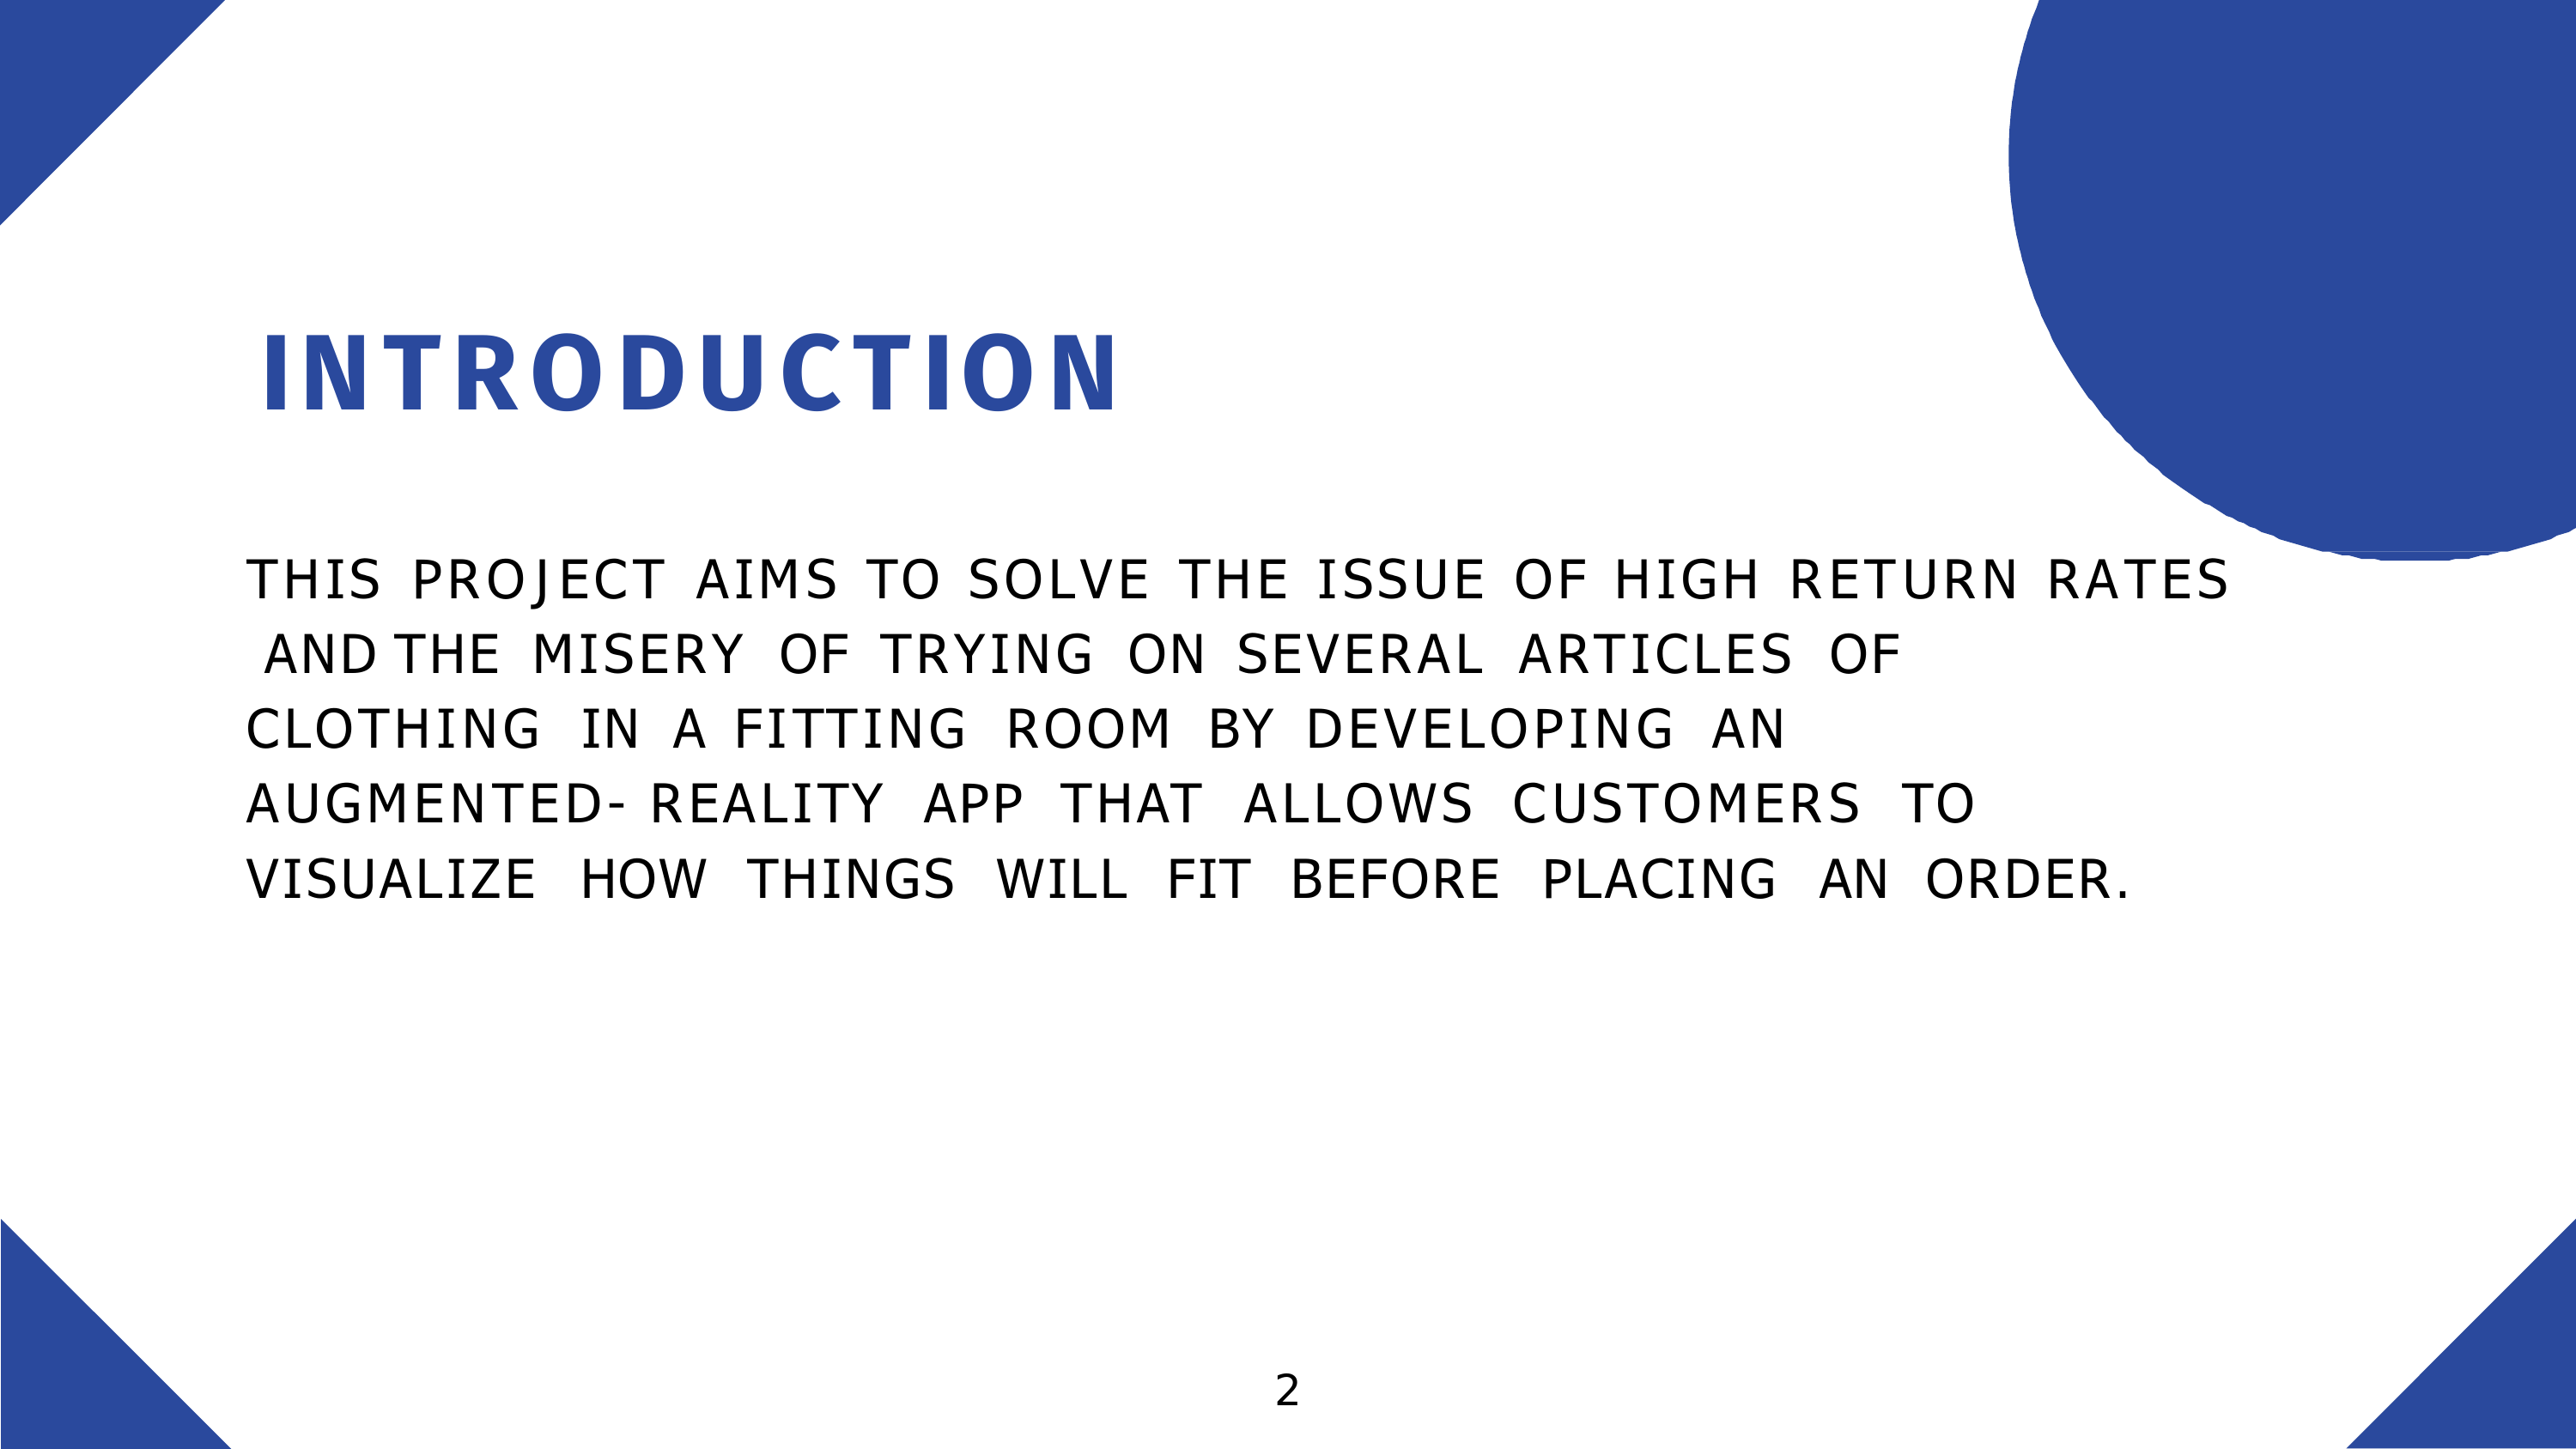

# INTRODUCTION
THIS		PROJECT	AIMS	TO	SOLVE	THE	ISSUE	OF	HIGH	RETURN	RATES  AND	THE	MISERY	OF		TRYING	ON	SEVERAL		ARTICLES	OF
CLOTHING	IN	A	FITTING	ROOM	BY	DEVELOPING	AN
AUGMENTED- REALITY	APP	THAT	ALLOWS	CUSTOMERS	TO
VISUALIZE	HOW	THINGS	WILL	FIT	BEFORE	PLACING	AN	ORDER.

2